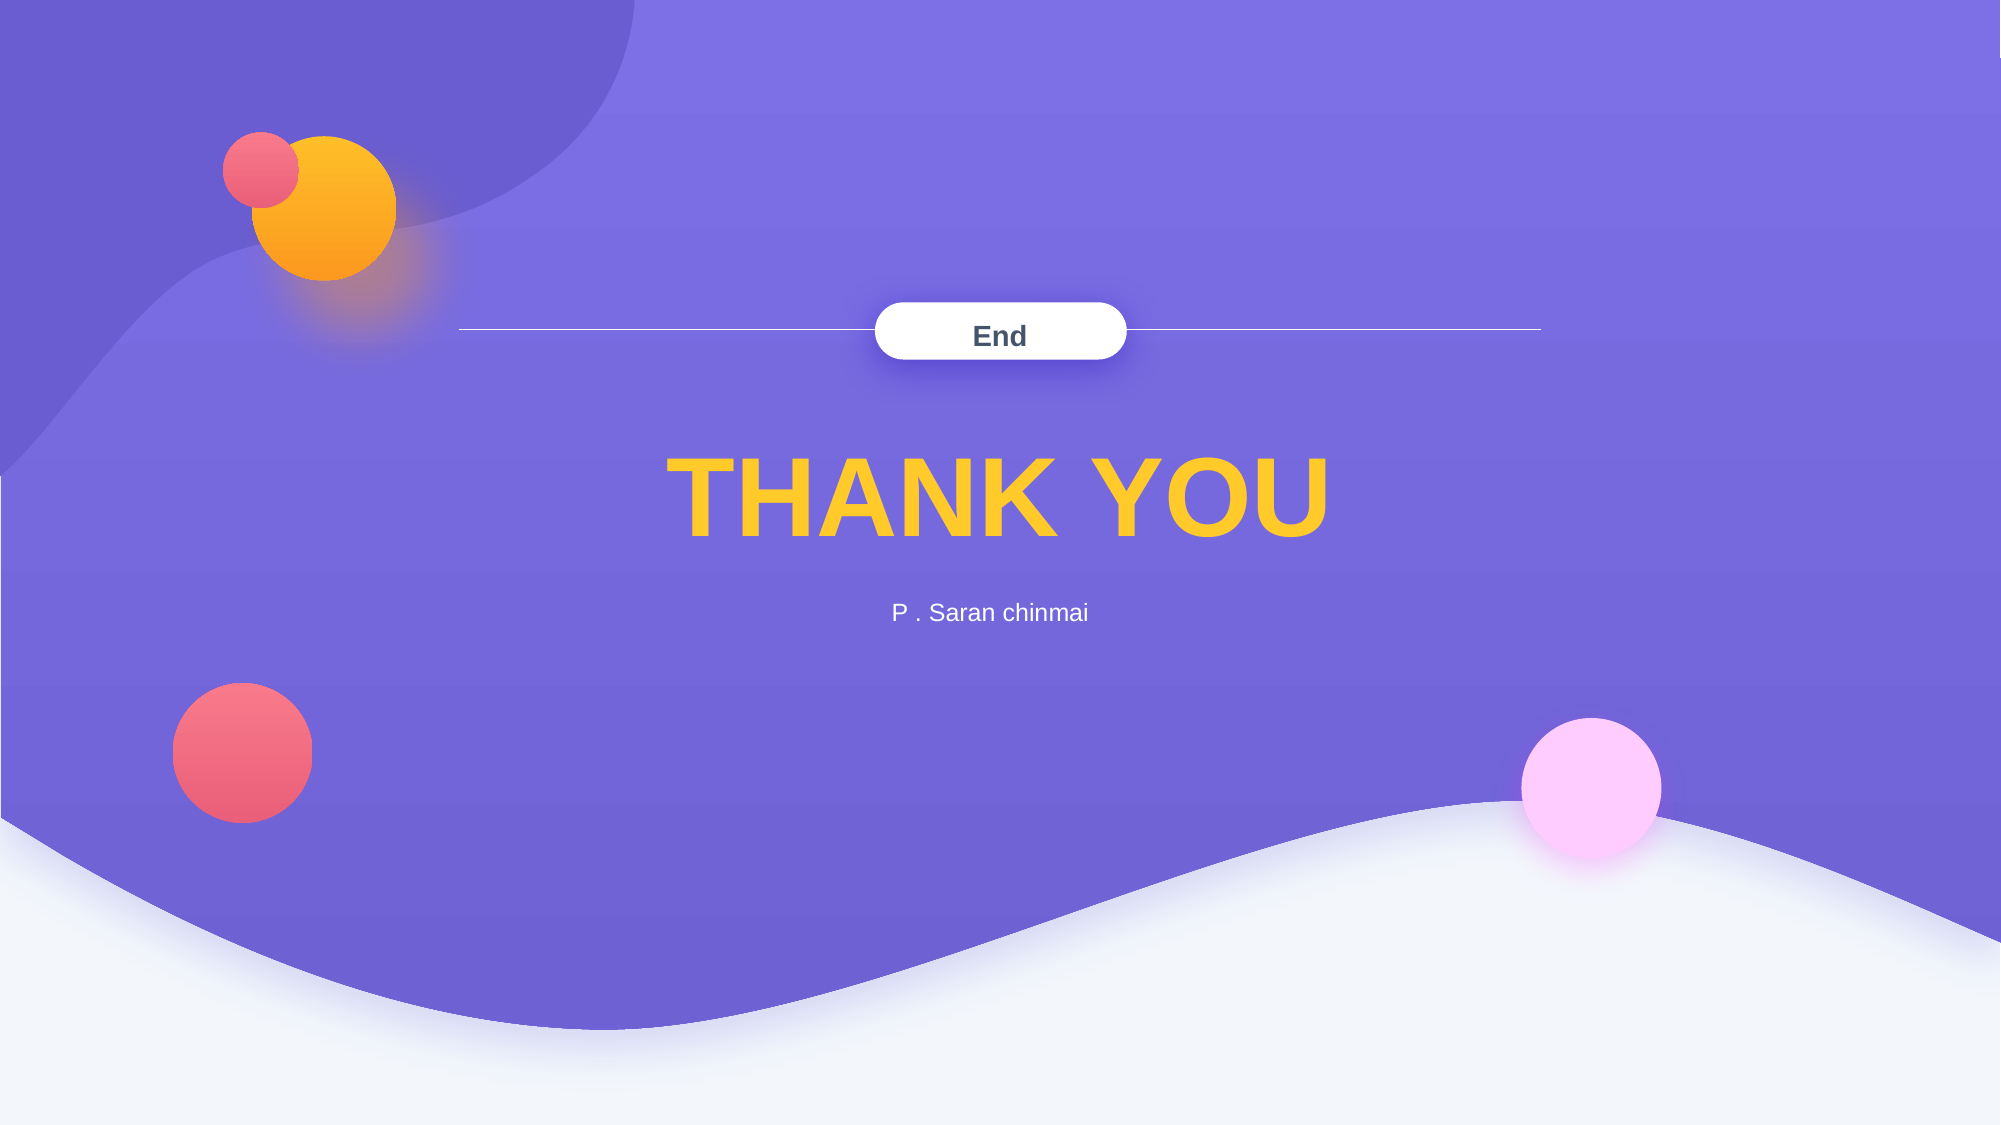

End
THANK YOU
P . Saran chinmai